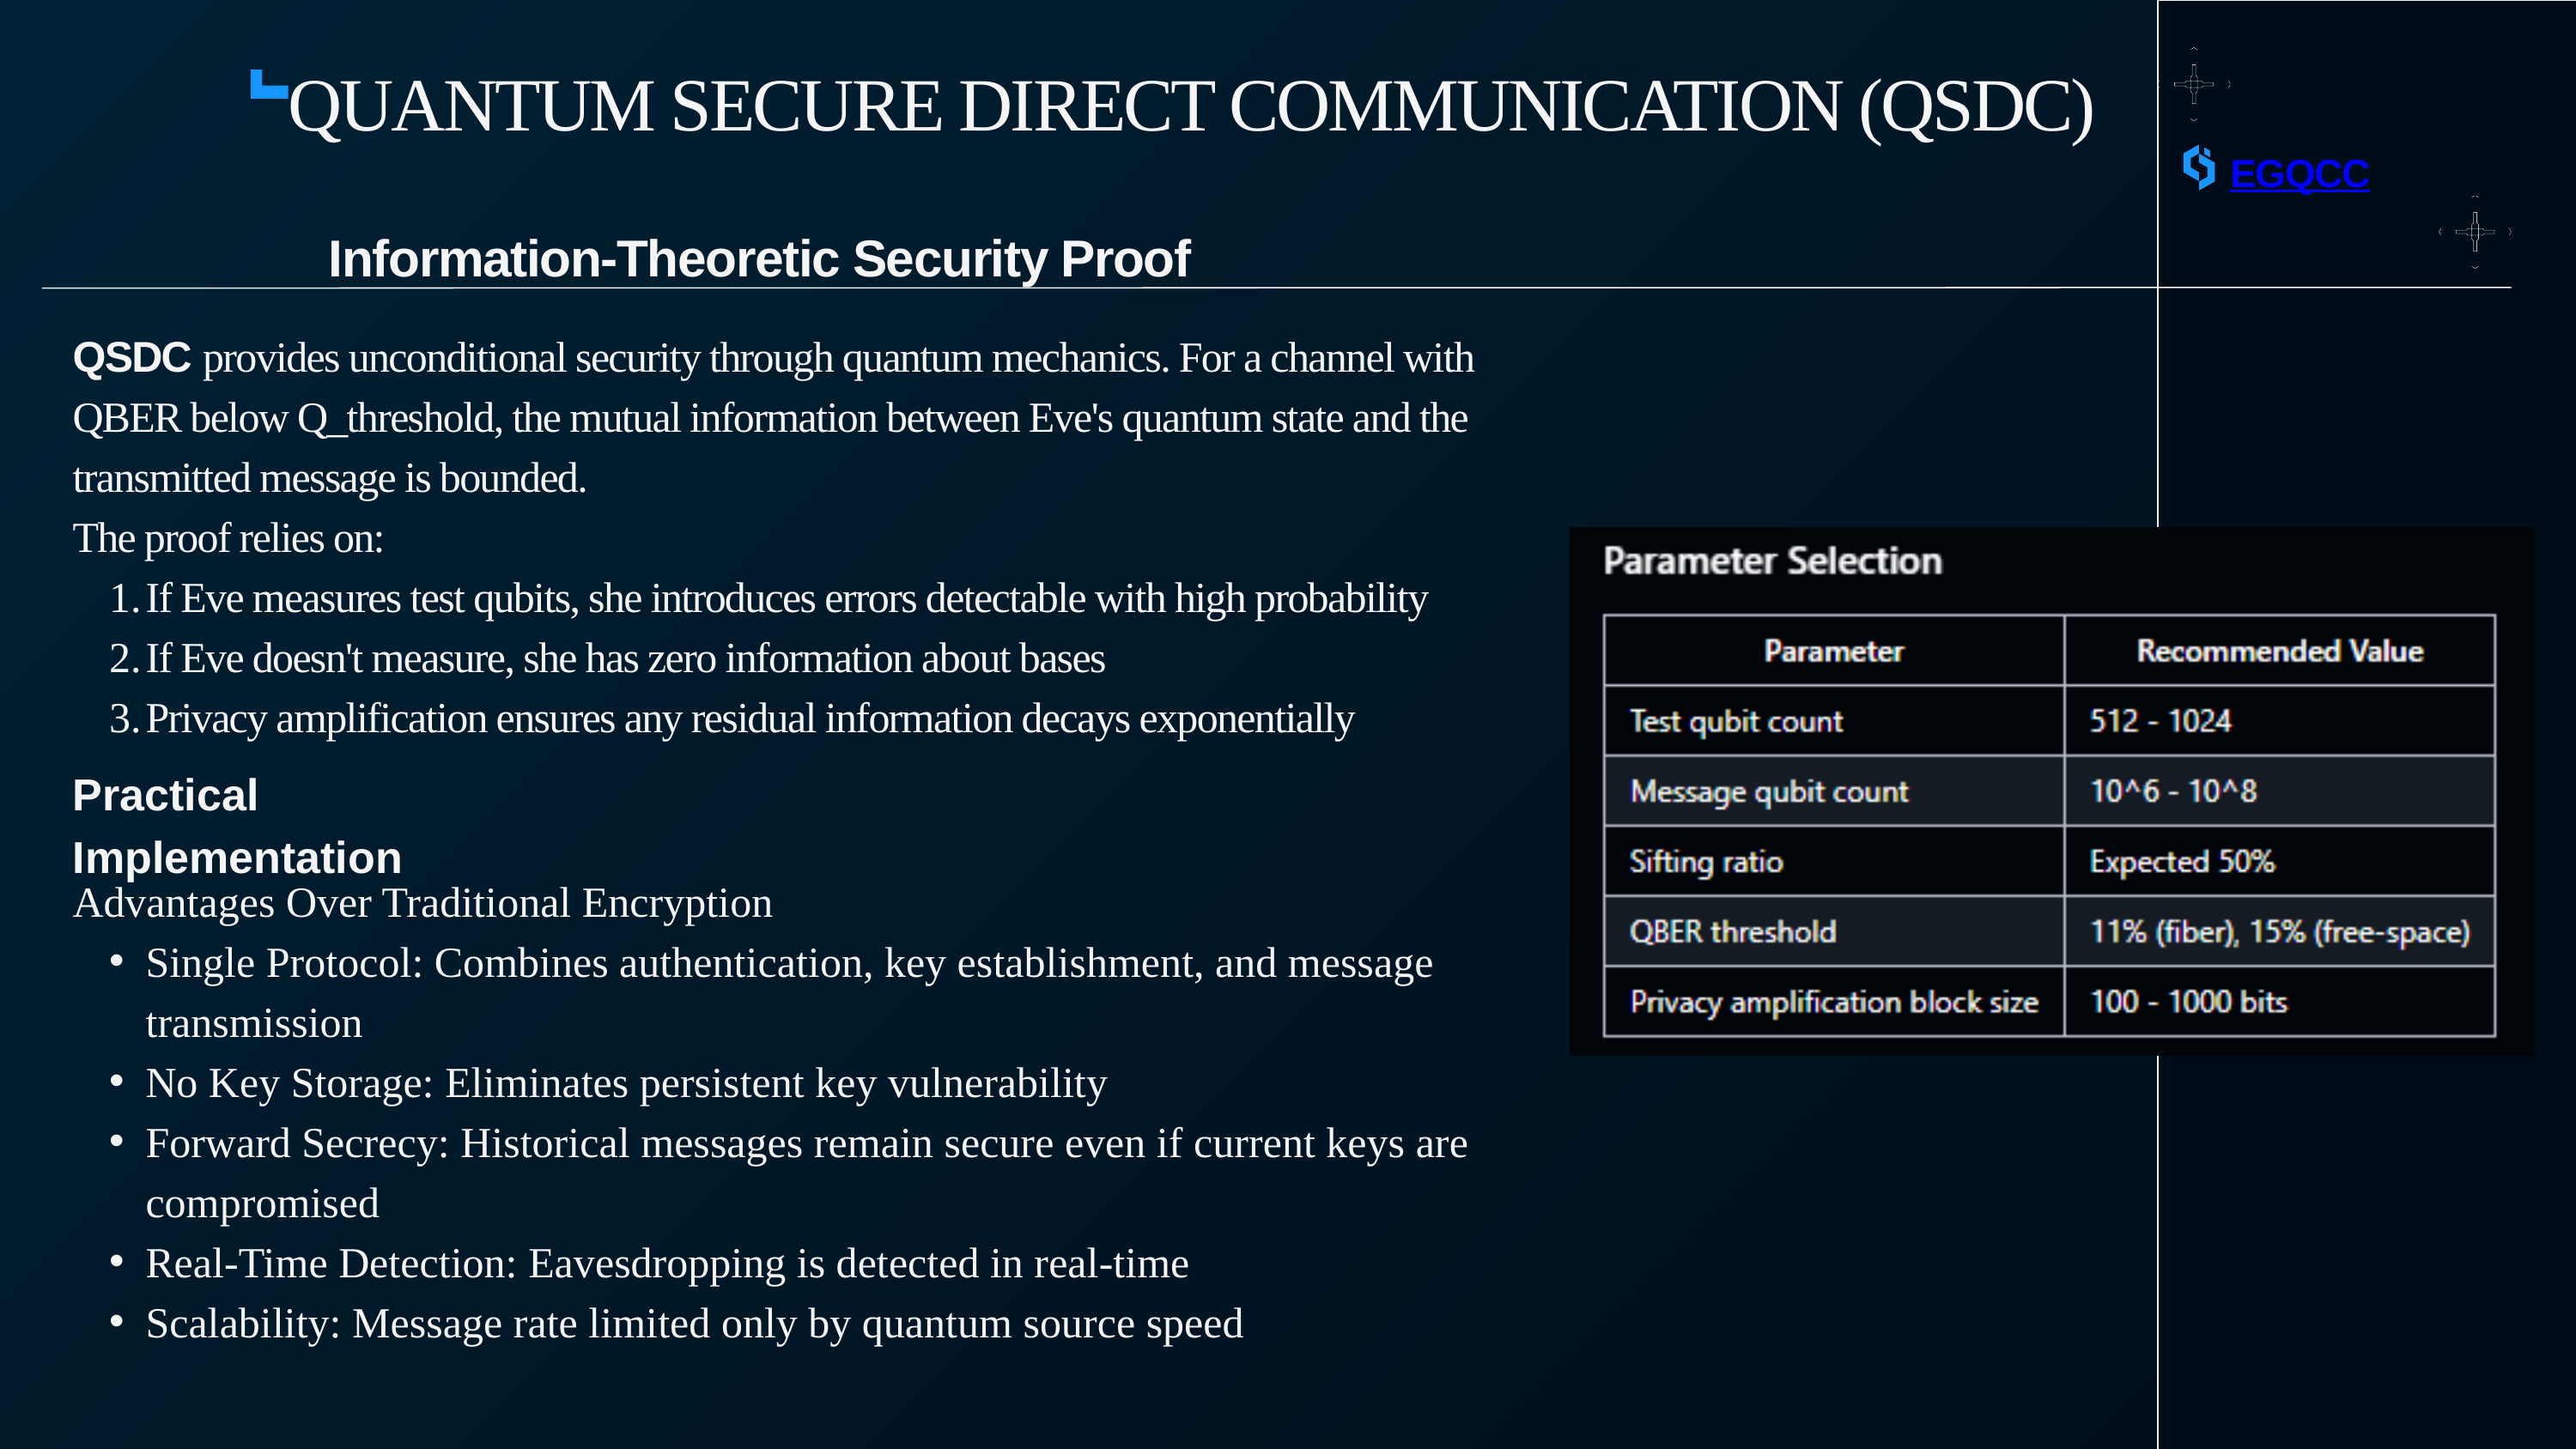

QUANTUM SECURE DIRECT COMMUNICATION (QSDC)
EGQCC

Information-Theoretic Security Proof

QSDC provides unconditional security through quantum mechanics. For a channel with QBER below Q_threshold, the mutual information between Eve's quantum state and the transmitted message is bounded.
The proof relies on:
If Eve measures test qubits, she introduces errors detectable with high probability
If Eve doesn't measure, she has zero information about bases
Privacy amplification ensures any residual information decays exponentially

Practical Implementation
Advantages Over Traditional Encryption
Single Protocol: Combines authentication, key establishment, and message transmission
No Key Storage: Eliminates persistent key vulnerability
Forward Secrecy: Historical messages remain secure even if current keys are compromised
Real-Time Detection: Eavesdropping is detected in real-time
Scalability: Message rate limited only by quantum source speed